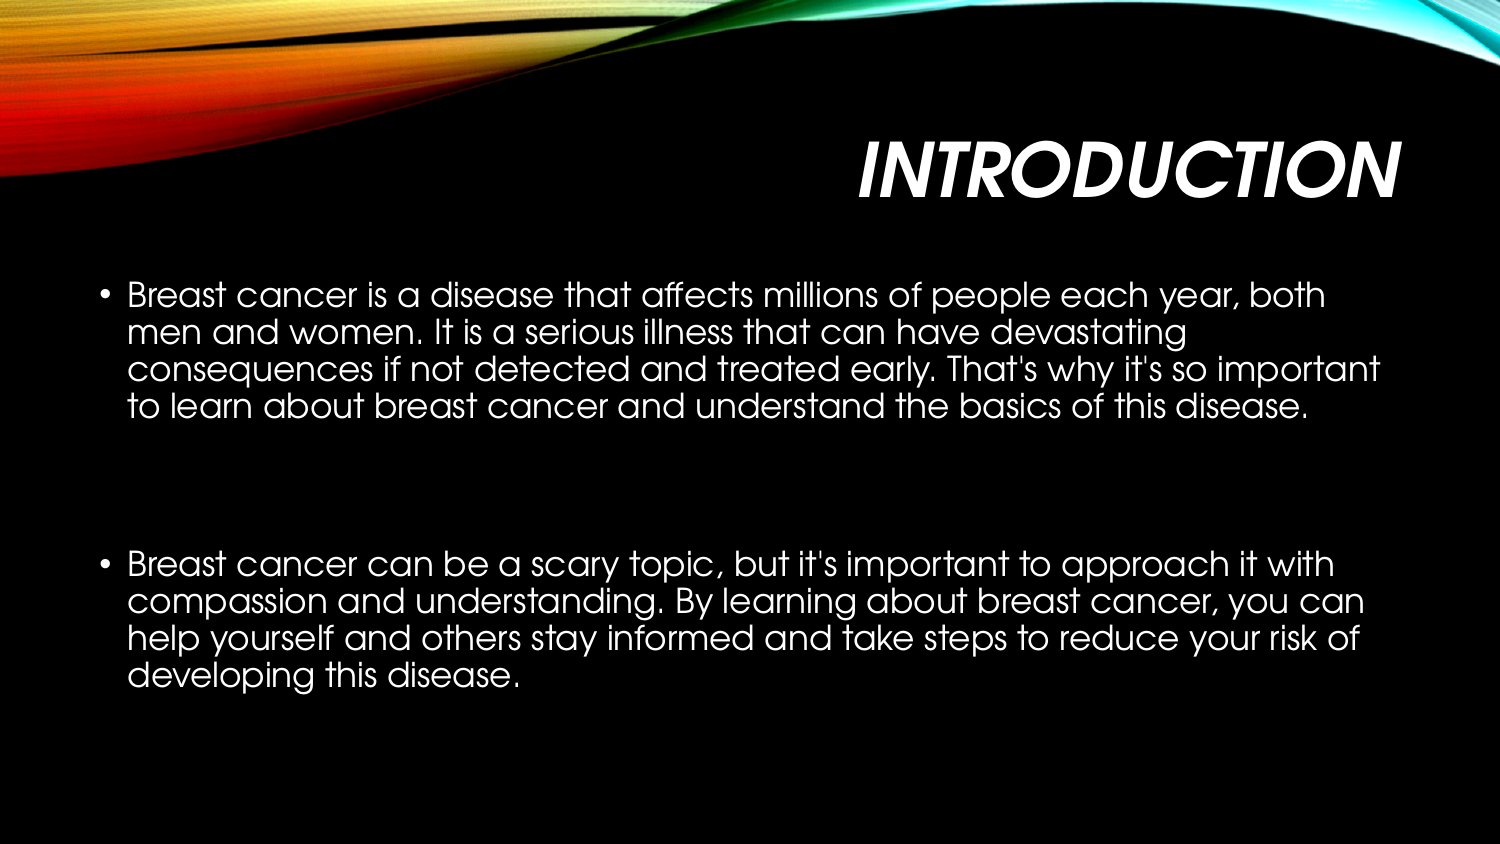

# INTRODUCTION
Breast cancer is a disease that affects millions of people each year, both men and women. It is a serious illness that can have devastating consequences if not detected and treated early. That's why it's so important to learn about breast cancer and understand the basics of this disease.

Breast cancer can be a scary topic, but it's important to approach it with compassion and understanding. By learning about breast cancer, you can help yourself and others stay informed and take steps to reduce your risk of developing this disease.